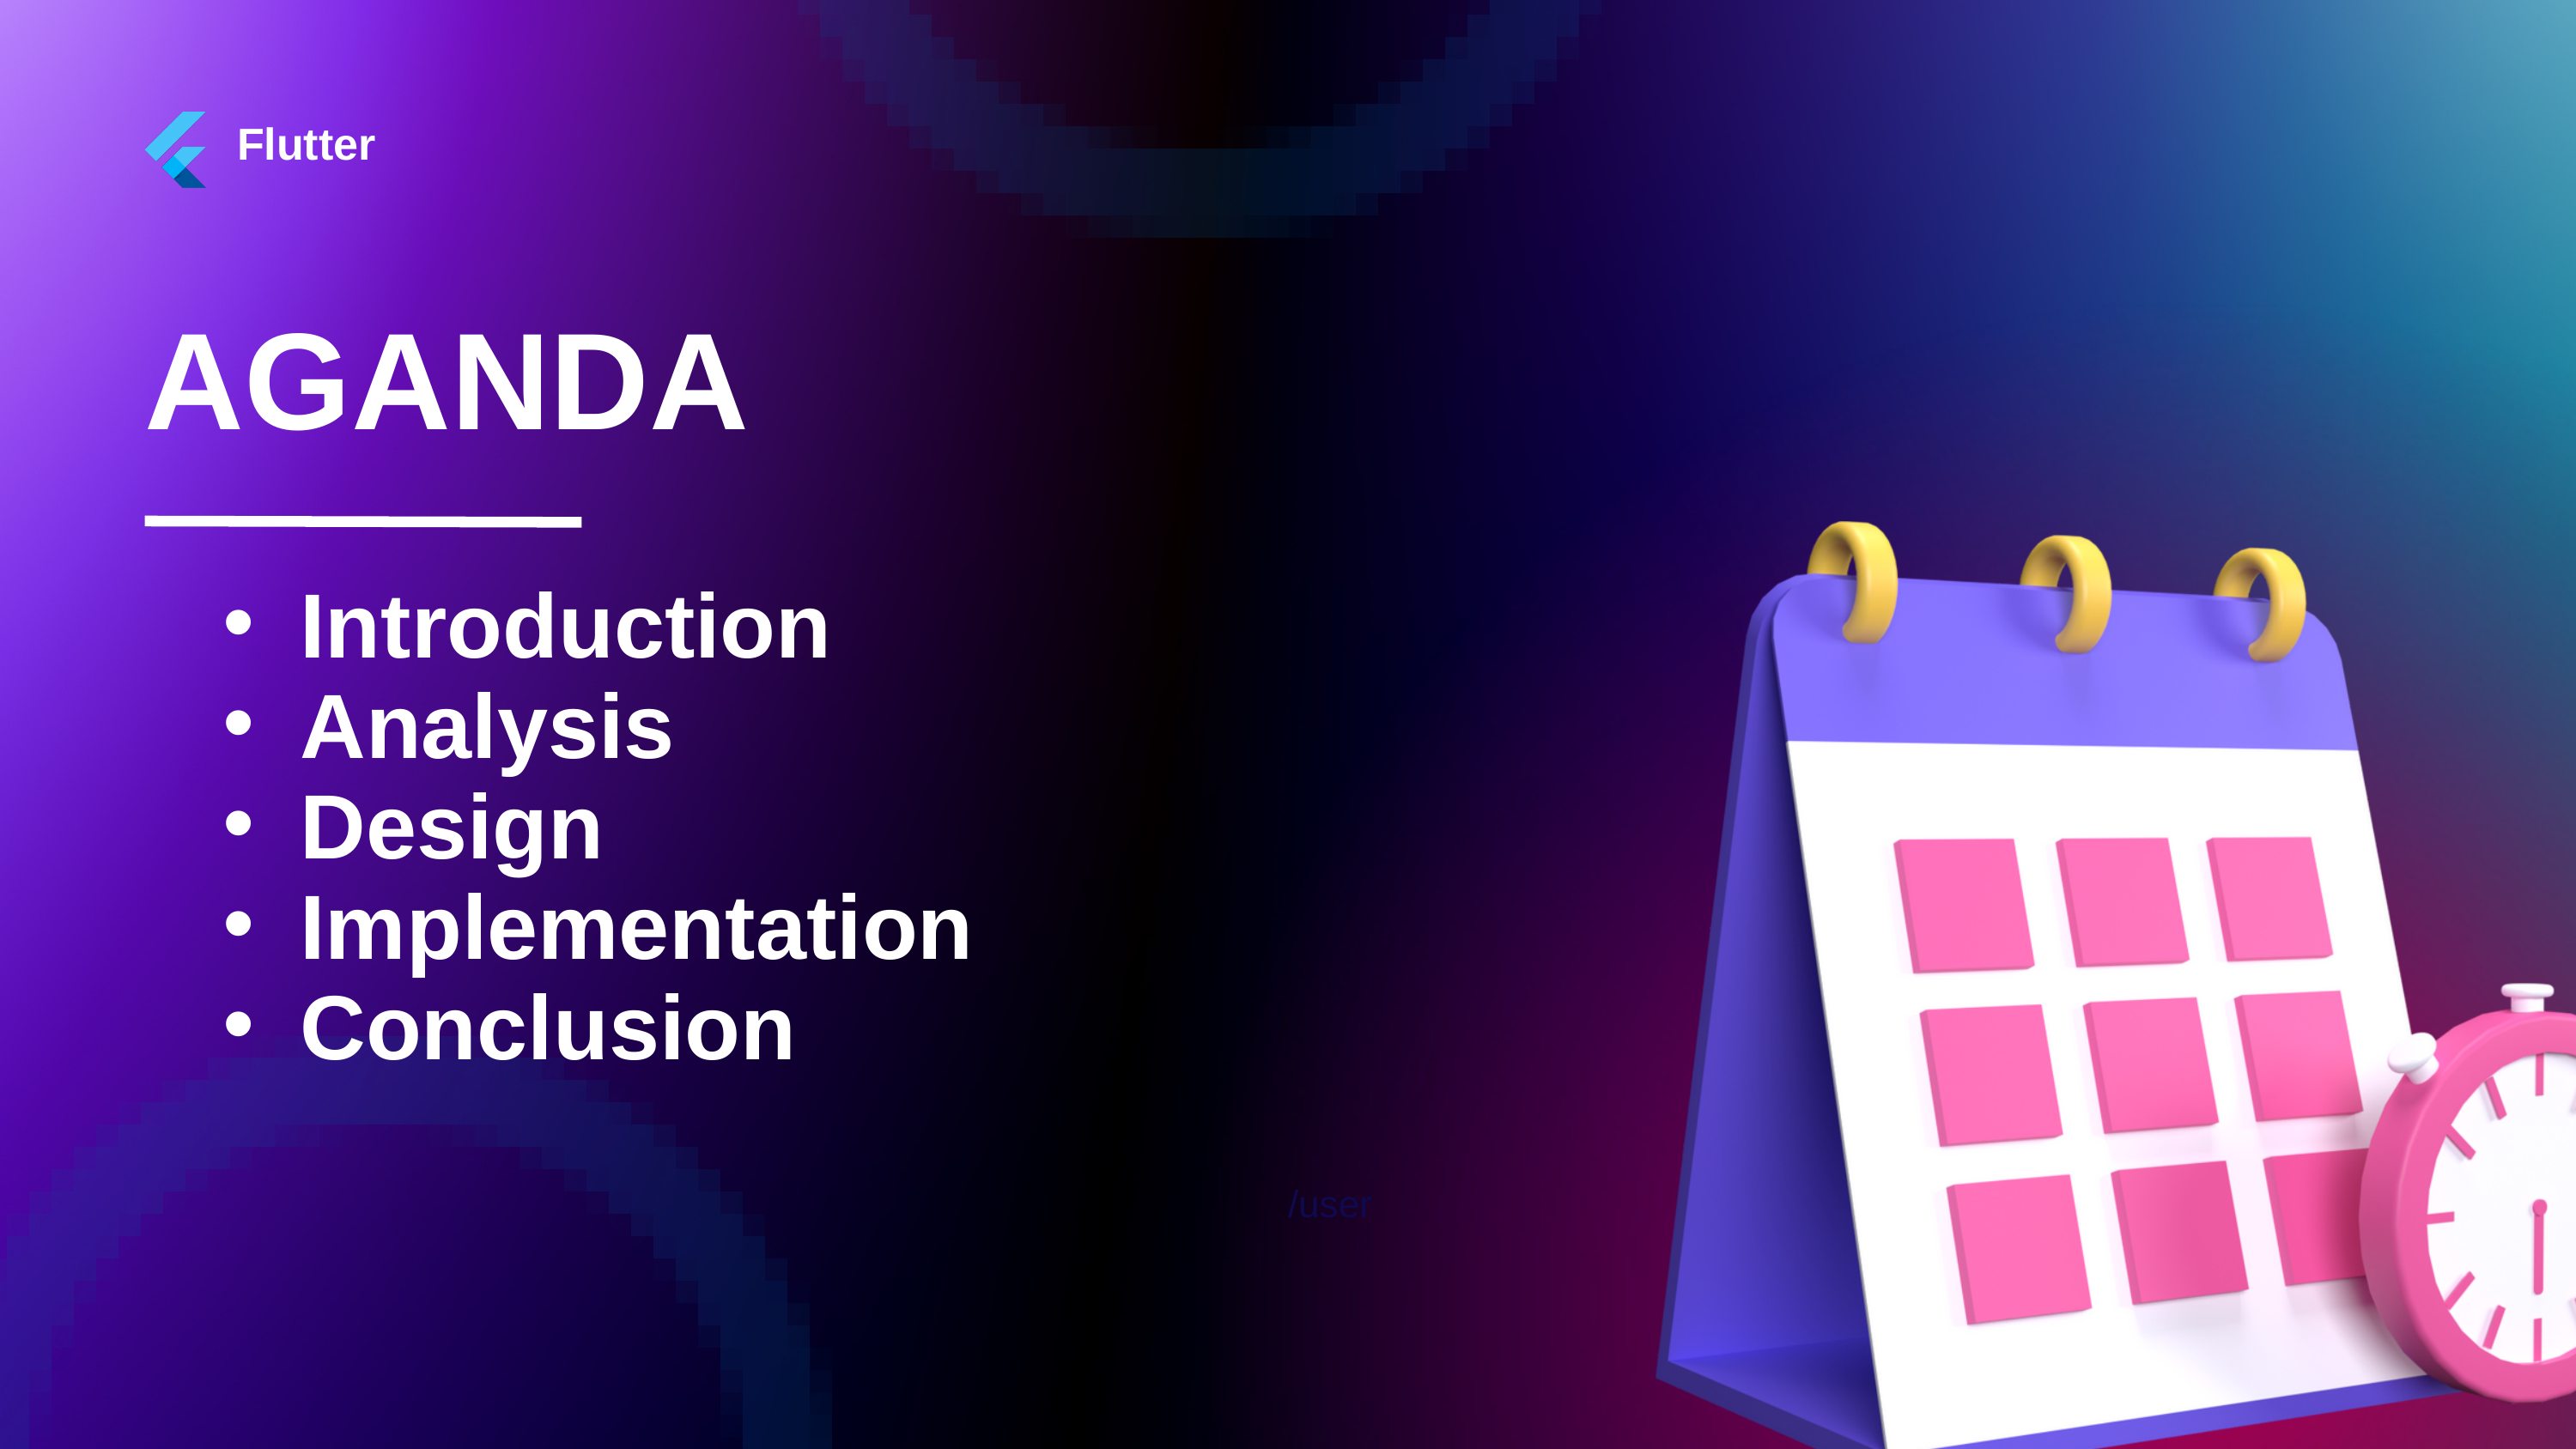

Flutter

AGANDA

Introduction
Analysis
Design
Implementation
Conclusion

/user